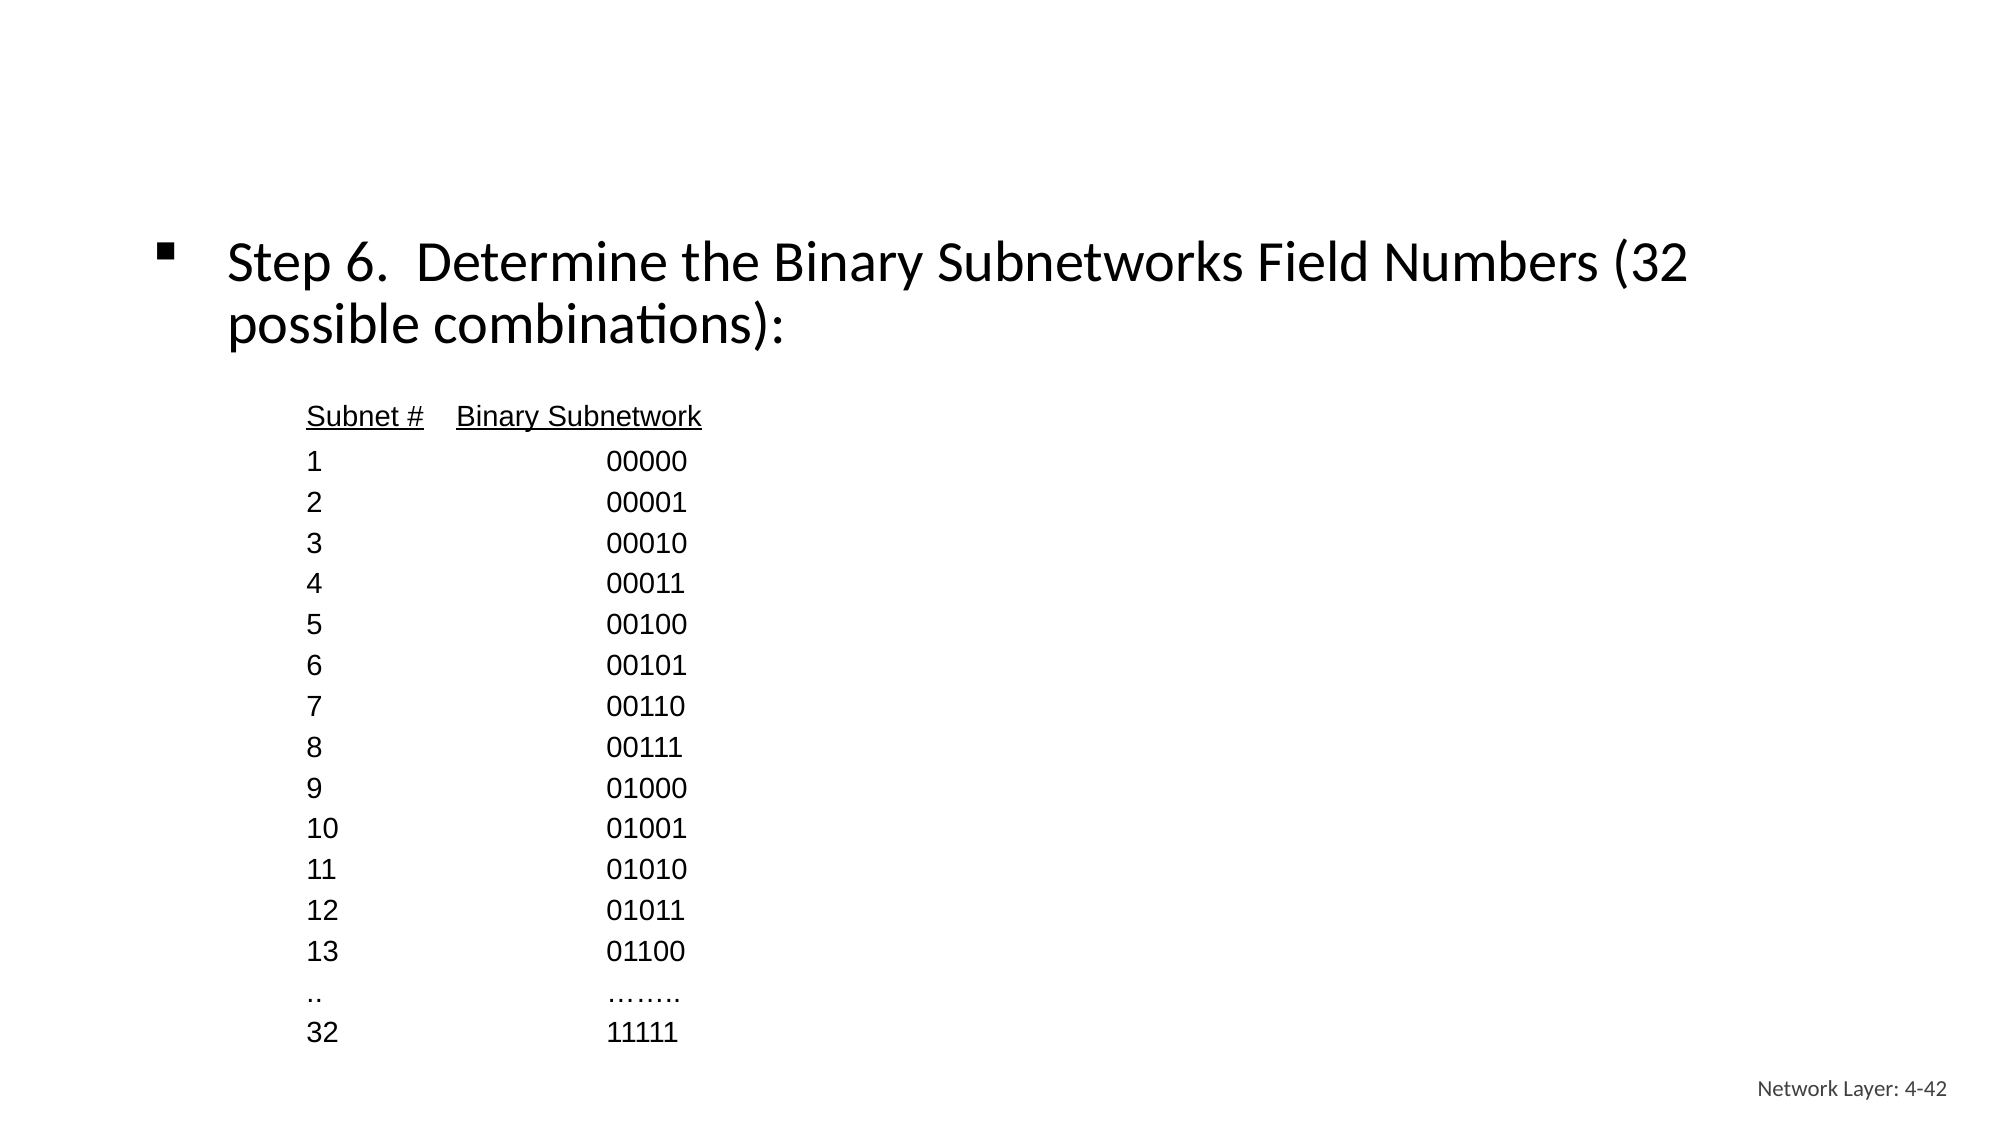

#
Step 6.  Determine the Binary Subnetworks Field Numbers (32 possible combinations):
	Subnet #	Binary Subnetwork
	1		00000
	2		00001
	3		00010
	4		00011
	5		00100
	6		00101
	7		00110
	8		00111
	9		01000
	10		01001
	11		01010
	12		01011
	13		01100
	..		……..
	32		11111
Network Layer: 4-42